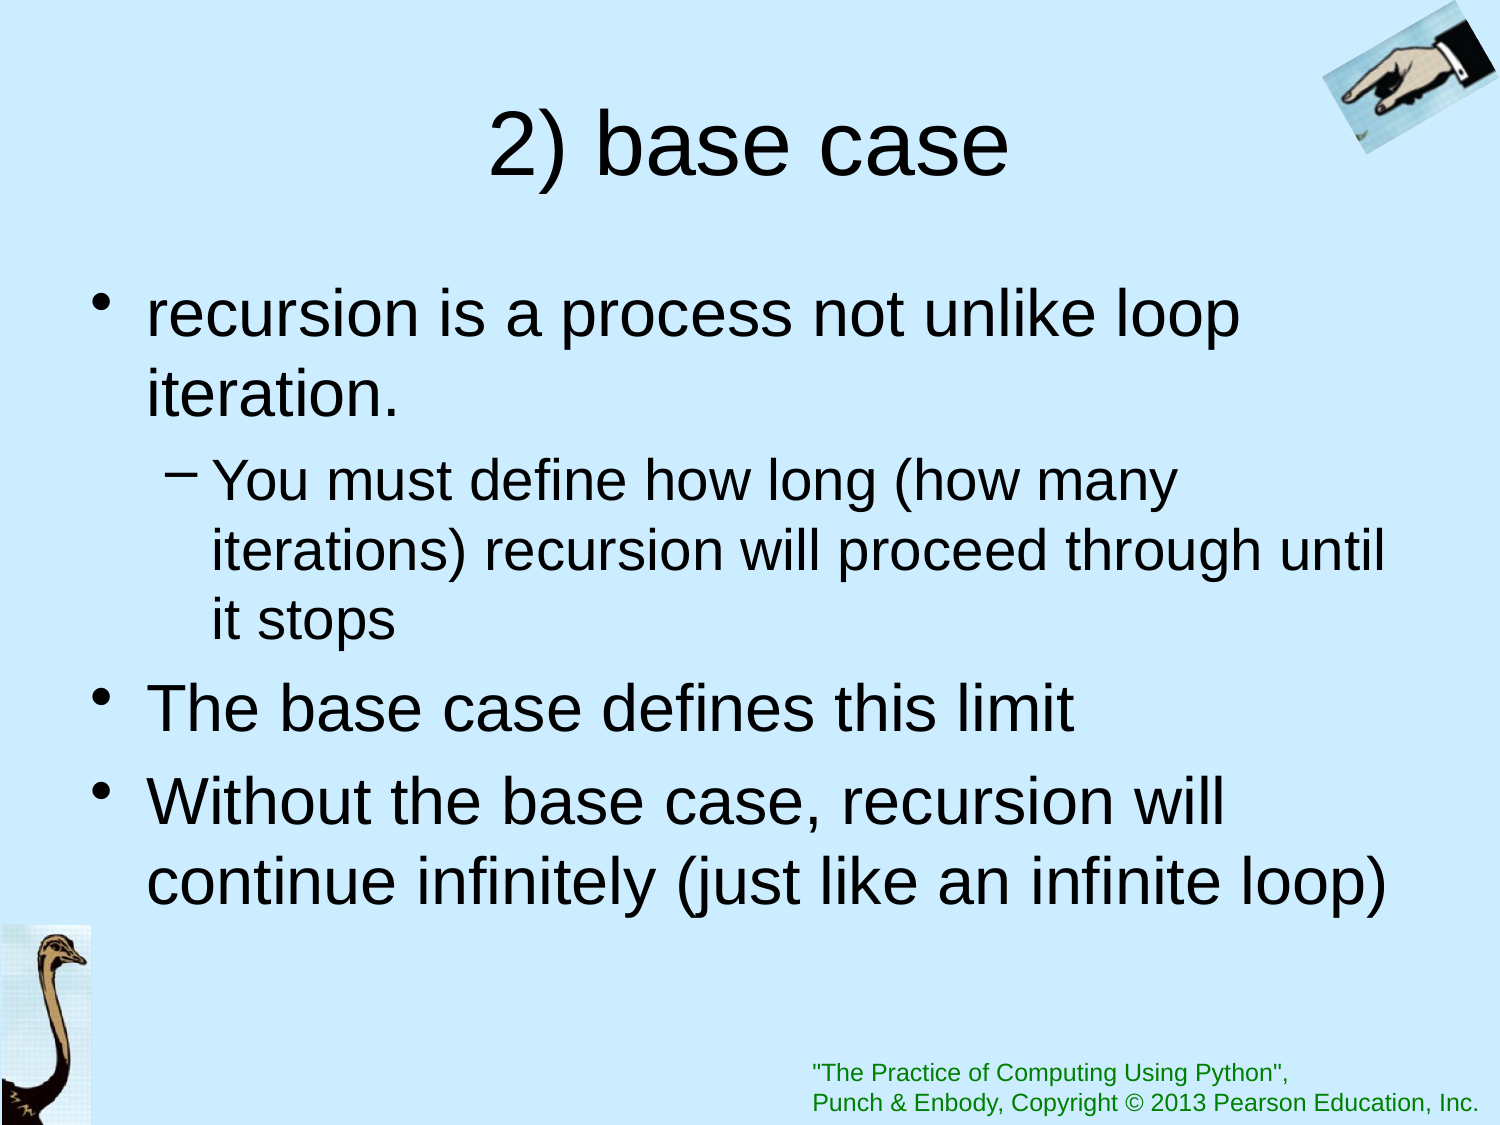

# 2) base case
recursion is a process not unlike loop iteration.
You must define how long (how many iterations) recursion will proceed through until it stops
The base case defines this limit
Without the base case, recursion will continue infinitely (just like an infinite loop)